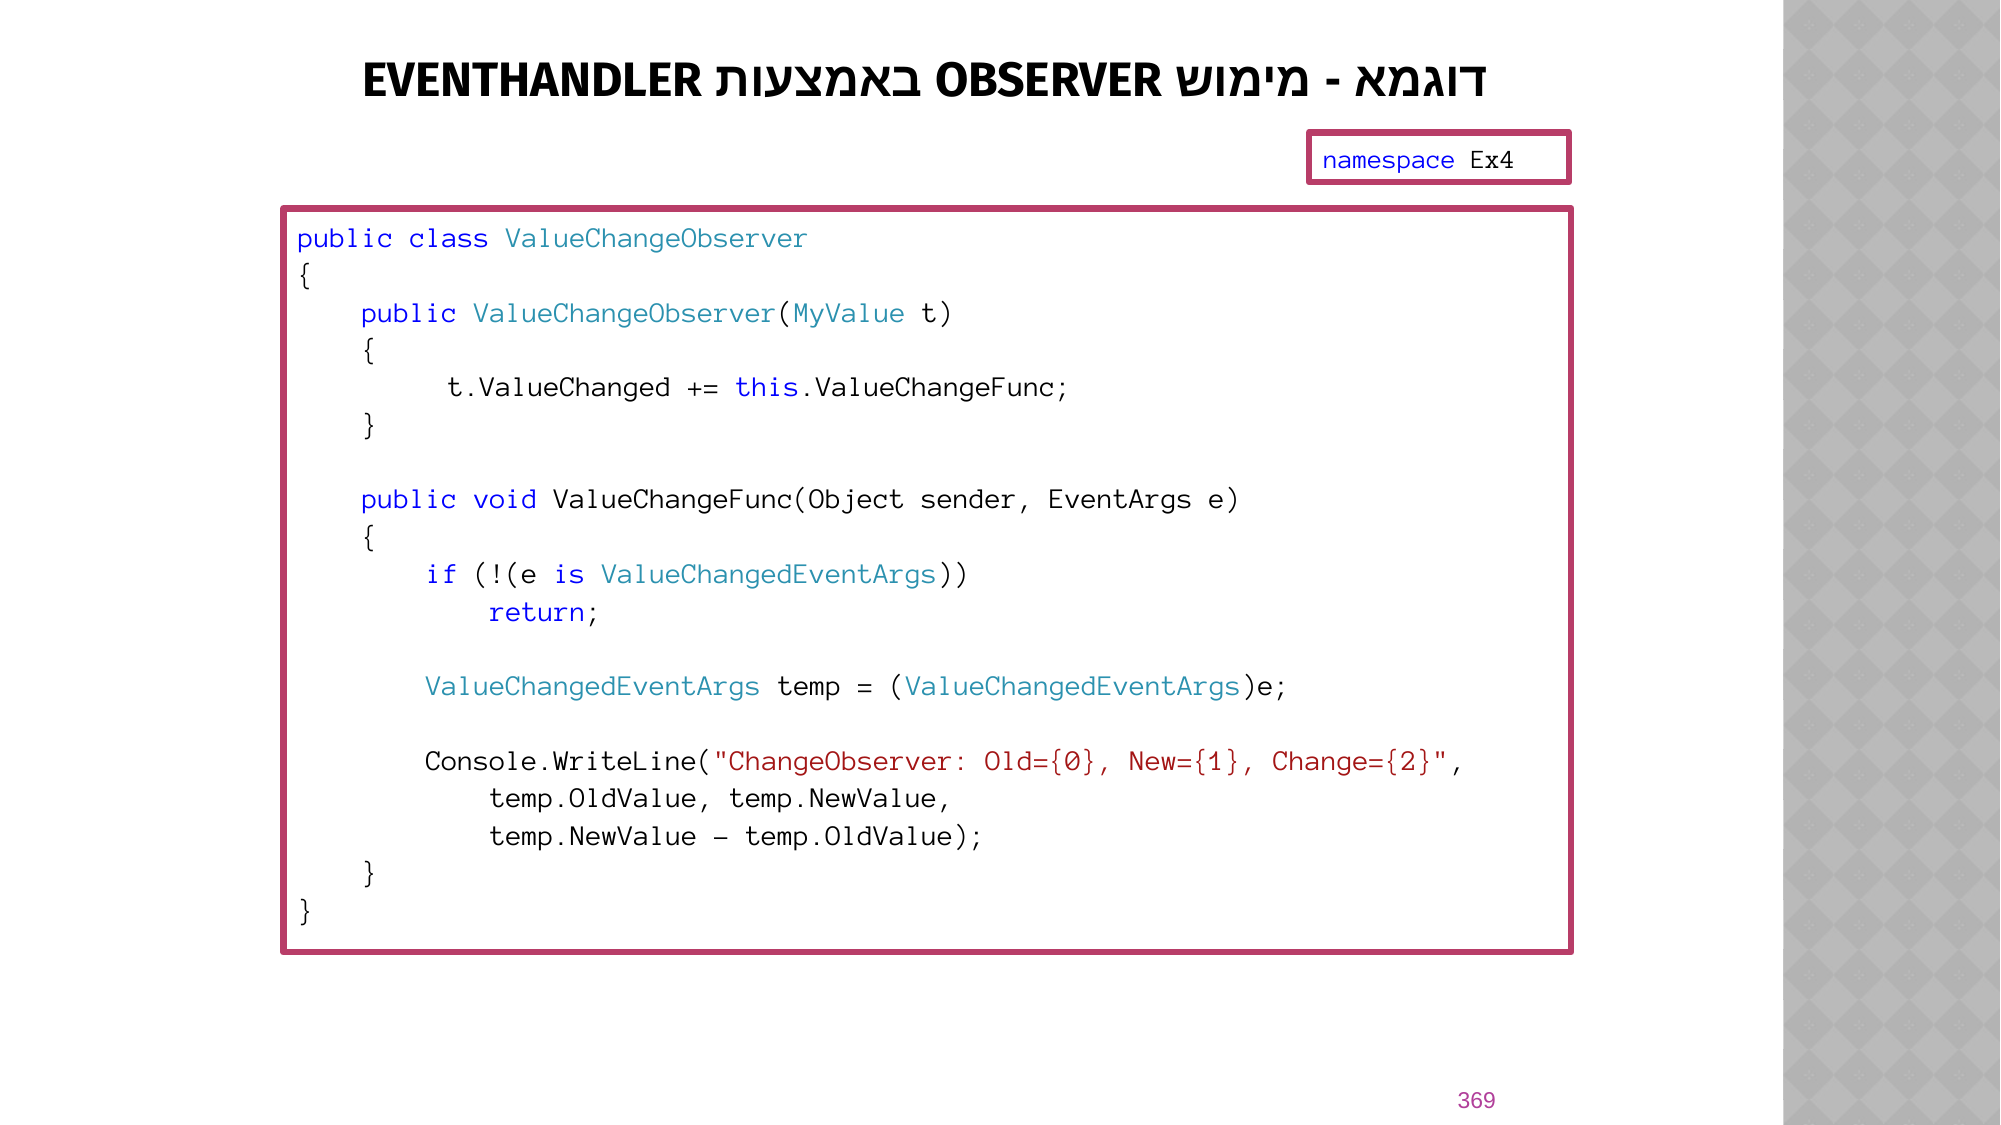

# דוגמא - מימוש OBSERVER באמצעות EVENTHANDLER
namespace Ex4
public class ValueChangeObserver
{
    public ValueChangeObserver(MyValue t)
    {
	t.ValueChanged += this.ValueChangeFunc;
    }

    public void ValueChangeFunc(Object sender, EventArgs e)
    {
        if (!(e is ValueChangedEventArgs))
            return;

        ValueChangedEventArgs temp = (ValueChangedEventArgs)e;

        Console.WriteLine("ChangeObserver: Old={0}, New={1}, Change={2}",
            temp.OldValue, temp.NewValue,
            temp.NewValue - temp.OldValue);
    }
}
369